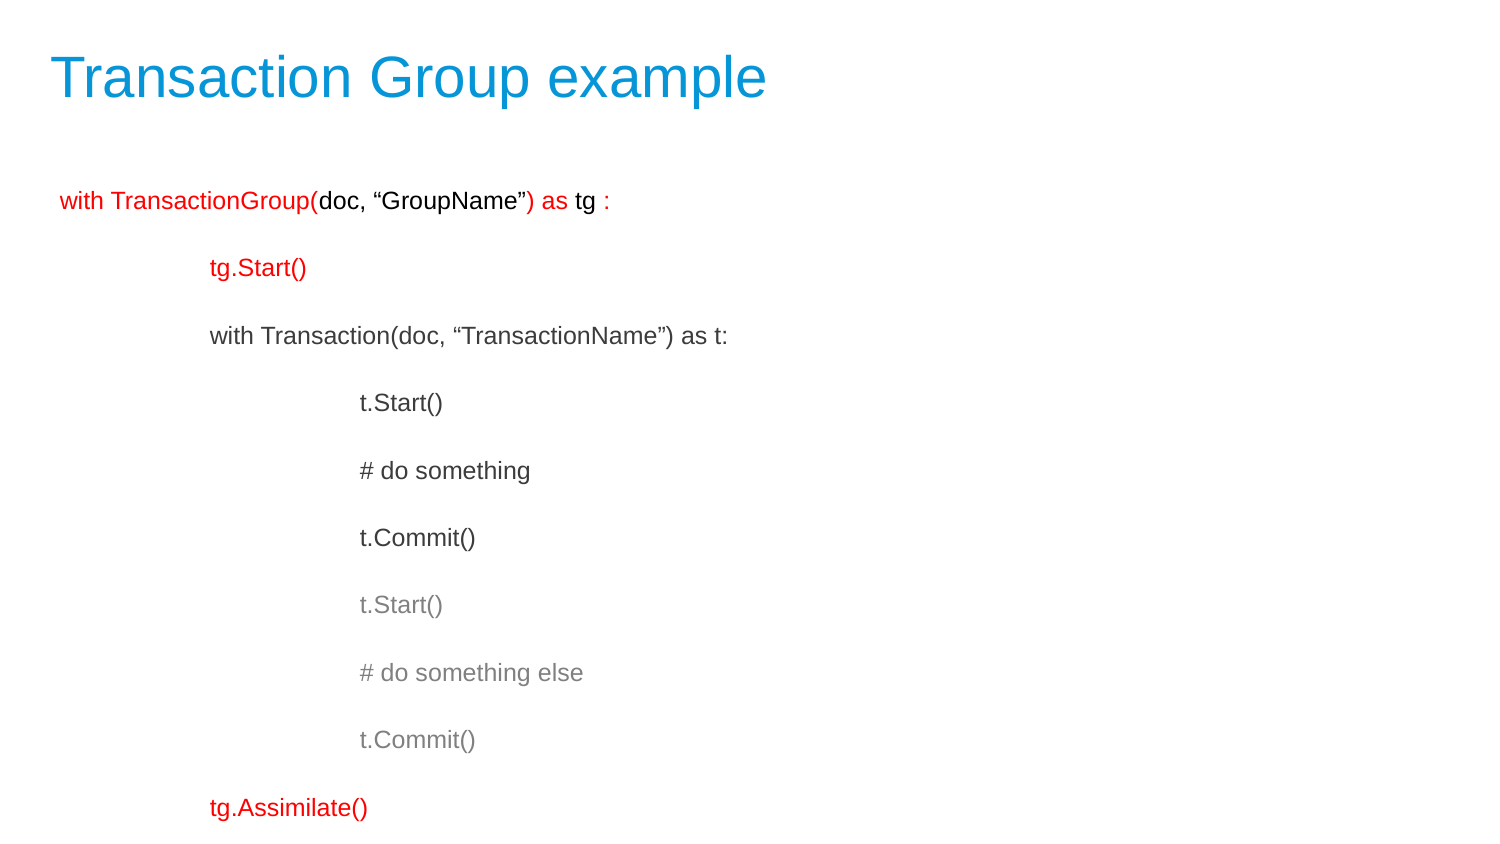

# Transaction Group example

with TransactionGroup(doc, “GroupName”) as tg :
	tg.Start()
	with Transaction(doc, “TransactionName”) as t:
		t.Start()
		# do something
		t.Commit()
		t.Start()
		# do something else
		t.Commit()
	tg.Assimilate()